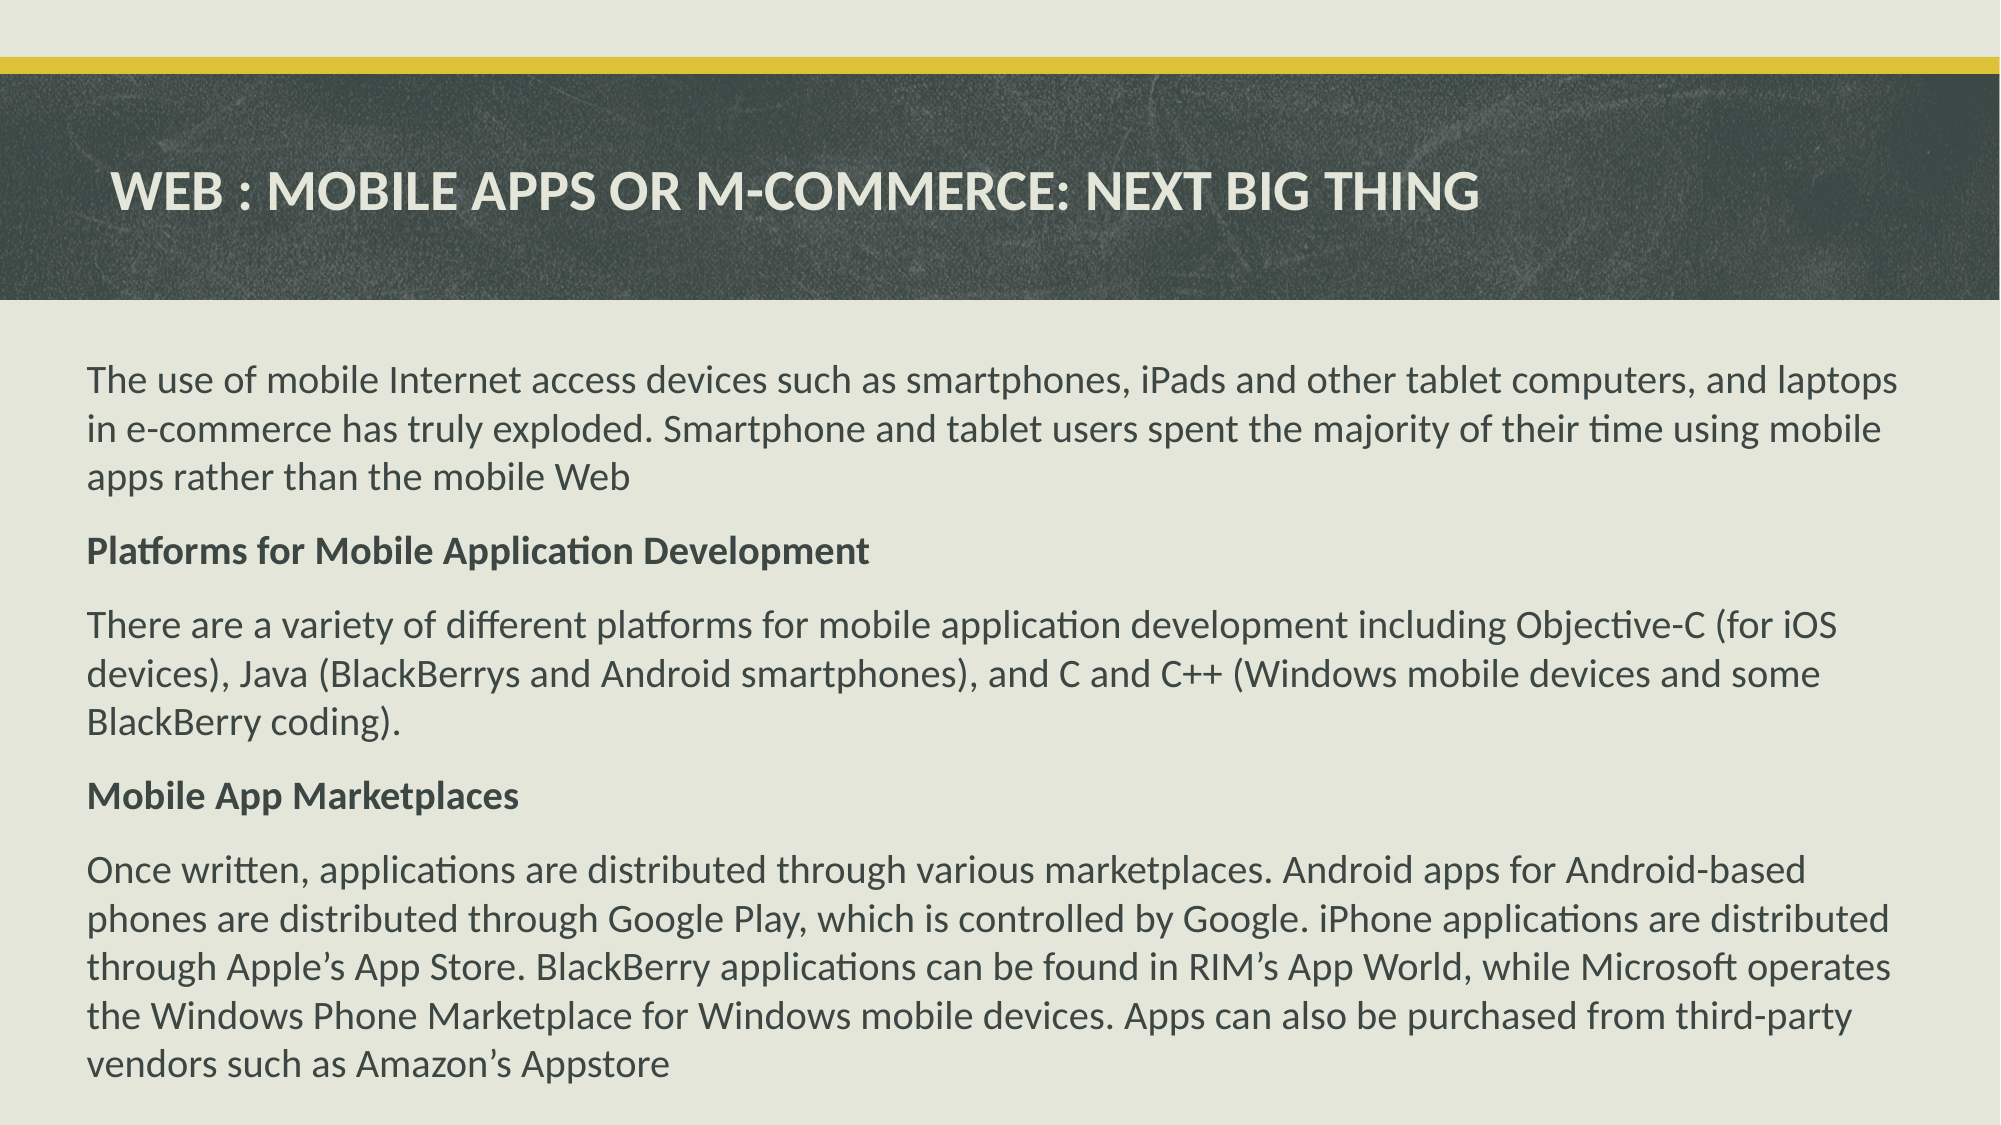

# WEB : MOBILE APPS OR M-COMMERCE: NEXT BIG THING
The use of mobile Internet access devices such as smartphones, iPads and other tablet computers, and laptops in e-commerce has truly exploded. Smartphone and tablet users spent the majority of their time using mobile apps rather than the mobile Web
Platforms for Mobile Application Development
There are a variety of different platforms for mobile application development including Objective-C (for iOS devices), Java (BlackBerrys and Android smartphones), and C and C++ (Windows mobile devices and some BlackBerry coding).
Mobile App Marketplaces
Once written, applications are distributed through various marketplaces. Android apps for Android-based phones are distributed through Google Play, which is controlled by Google. iPhone applications are distributed through Apple’s App Store. BlackBerry applications can be found in RIM’s App World, while Microsoft operates the Windows Phone Marketplace for Windows mobile devices. Apps can also be purchased from third-party vendors such as Amazon’s Appstore